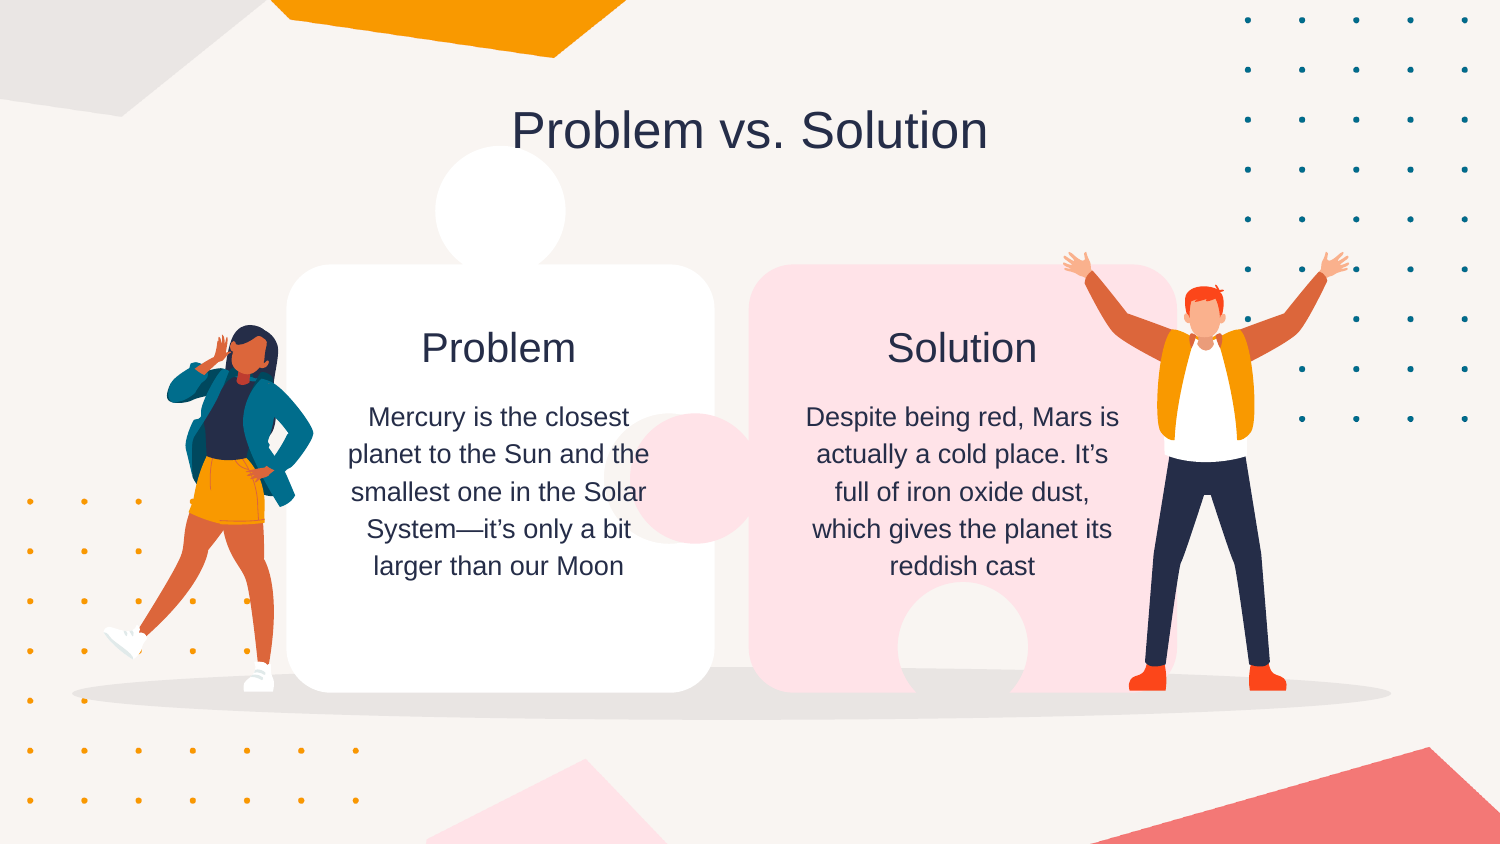

Problem vs. Solution

# Problem
Solution
Mercury is the closest planet to the Sun and the smallest one in the Solar System—it’s only a bit larger than our Moon
Despite being red, Mars is actually a cold place. It’s full of iron oxide dust, which gives the planet its reddish cast